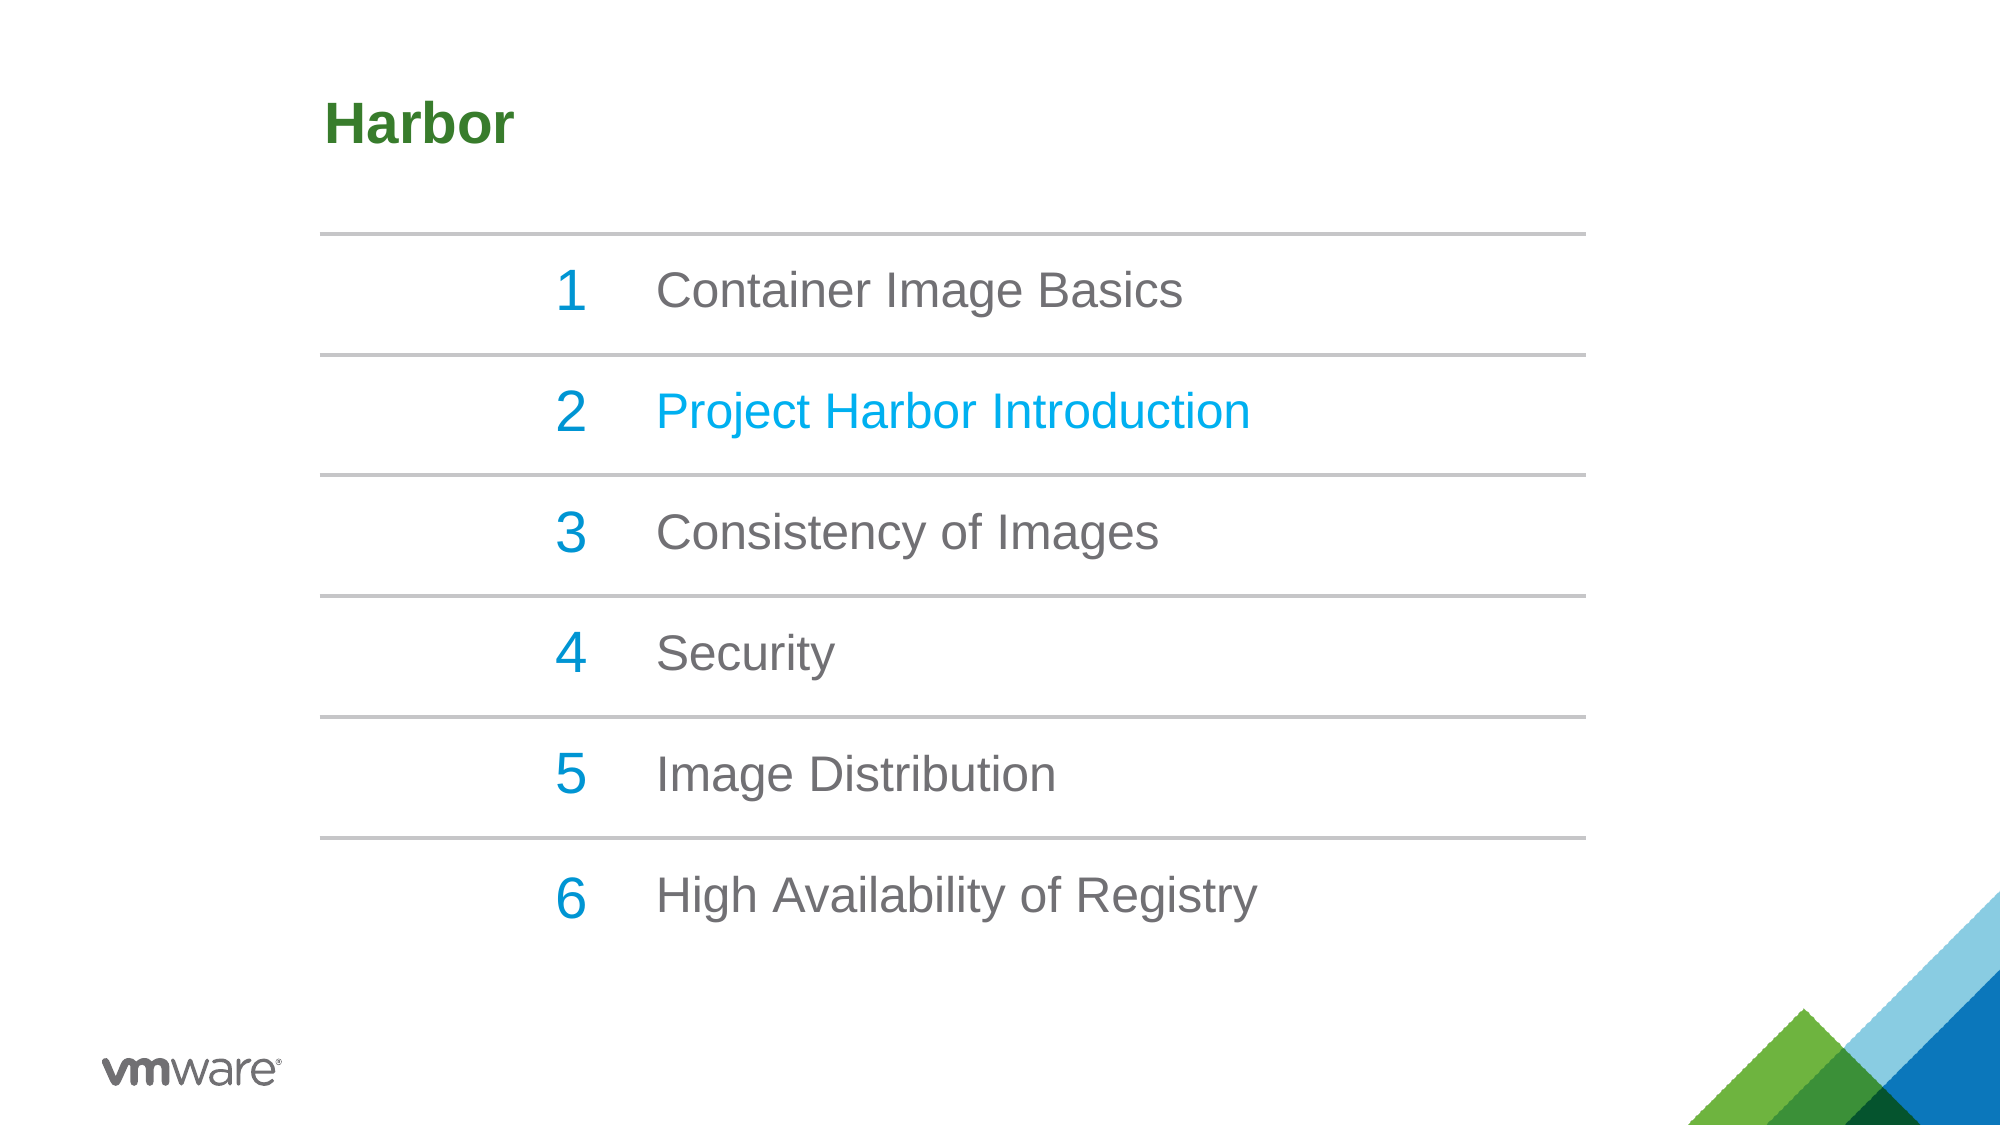

| Harbor |  |  |
| --- | --- | --- |
|  | 1 | Container Image Basics |
|  | 2 | Project Harbor Introduction |
|  | 3 | Consistency of Images |
|  | 4 | Security |
|  | 5 | Image Distribution |
|  | 6 | High Availability of Registry |